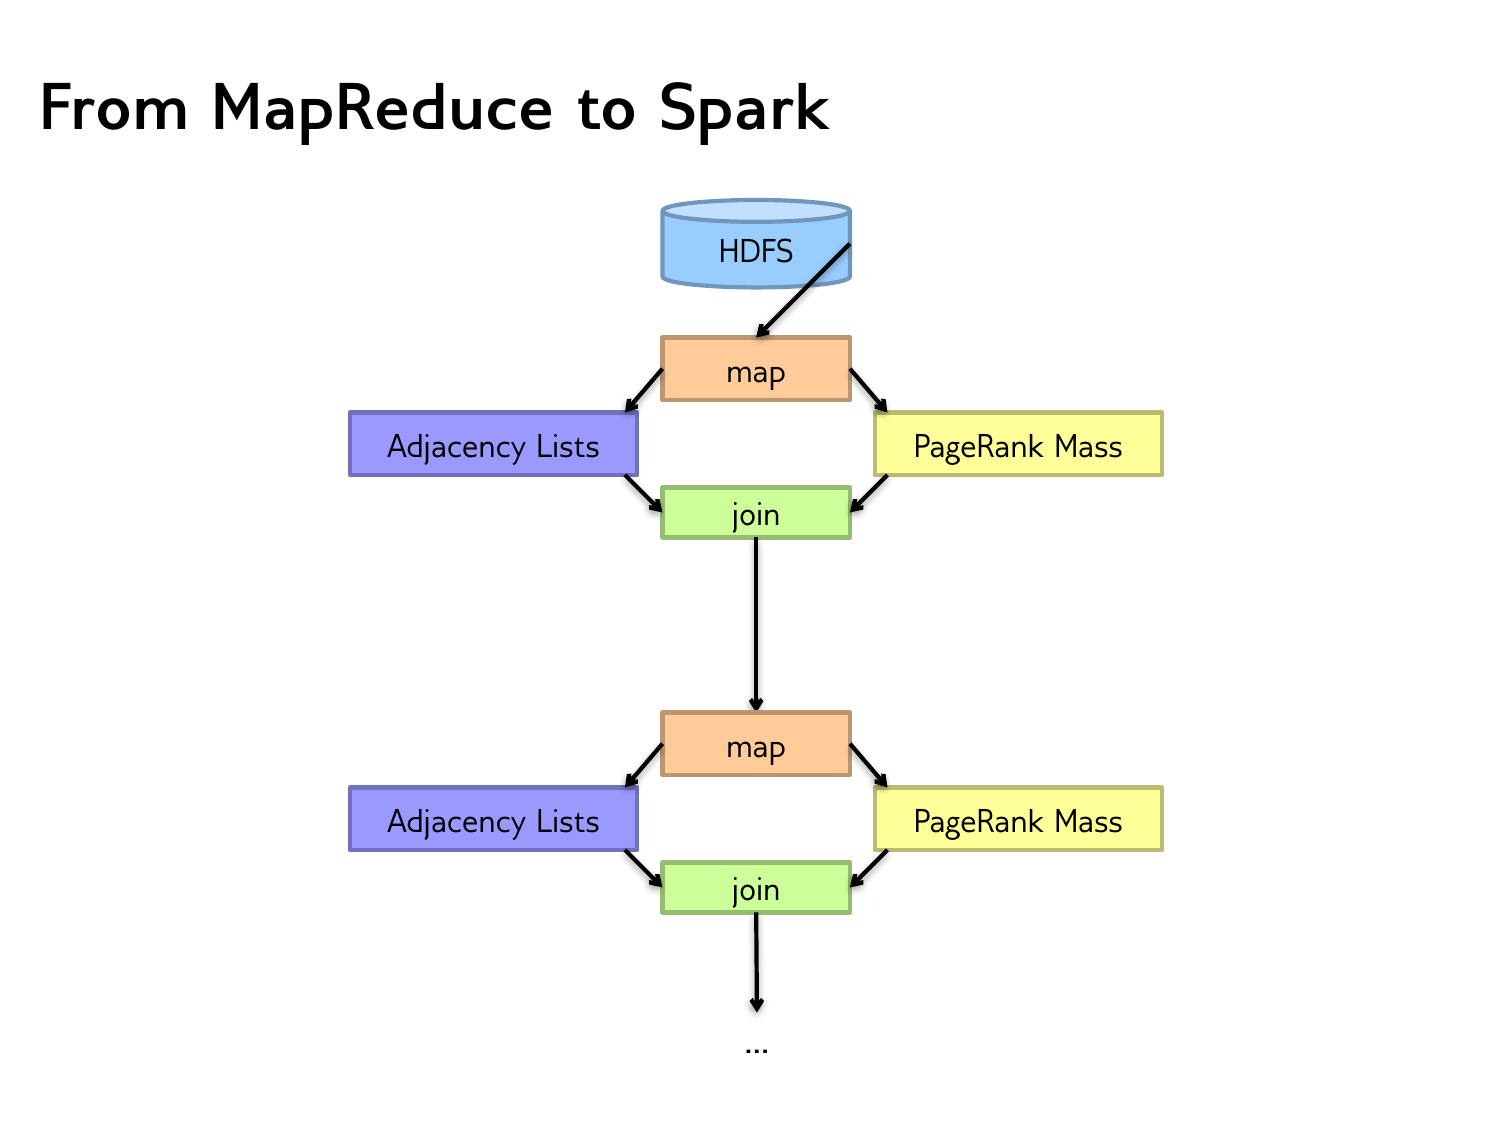

# From MapReduce to Spark
HDFS
map
Adjacency Lists
PageRank Mass
join
map
Adjacency Lists
PageRank Mass
join
…